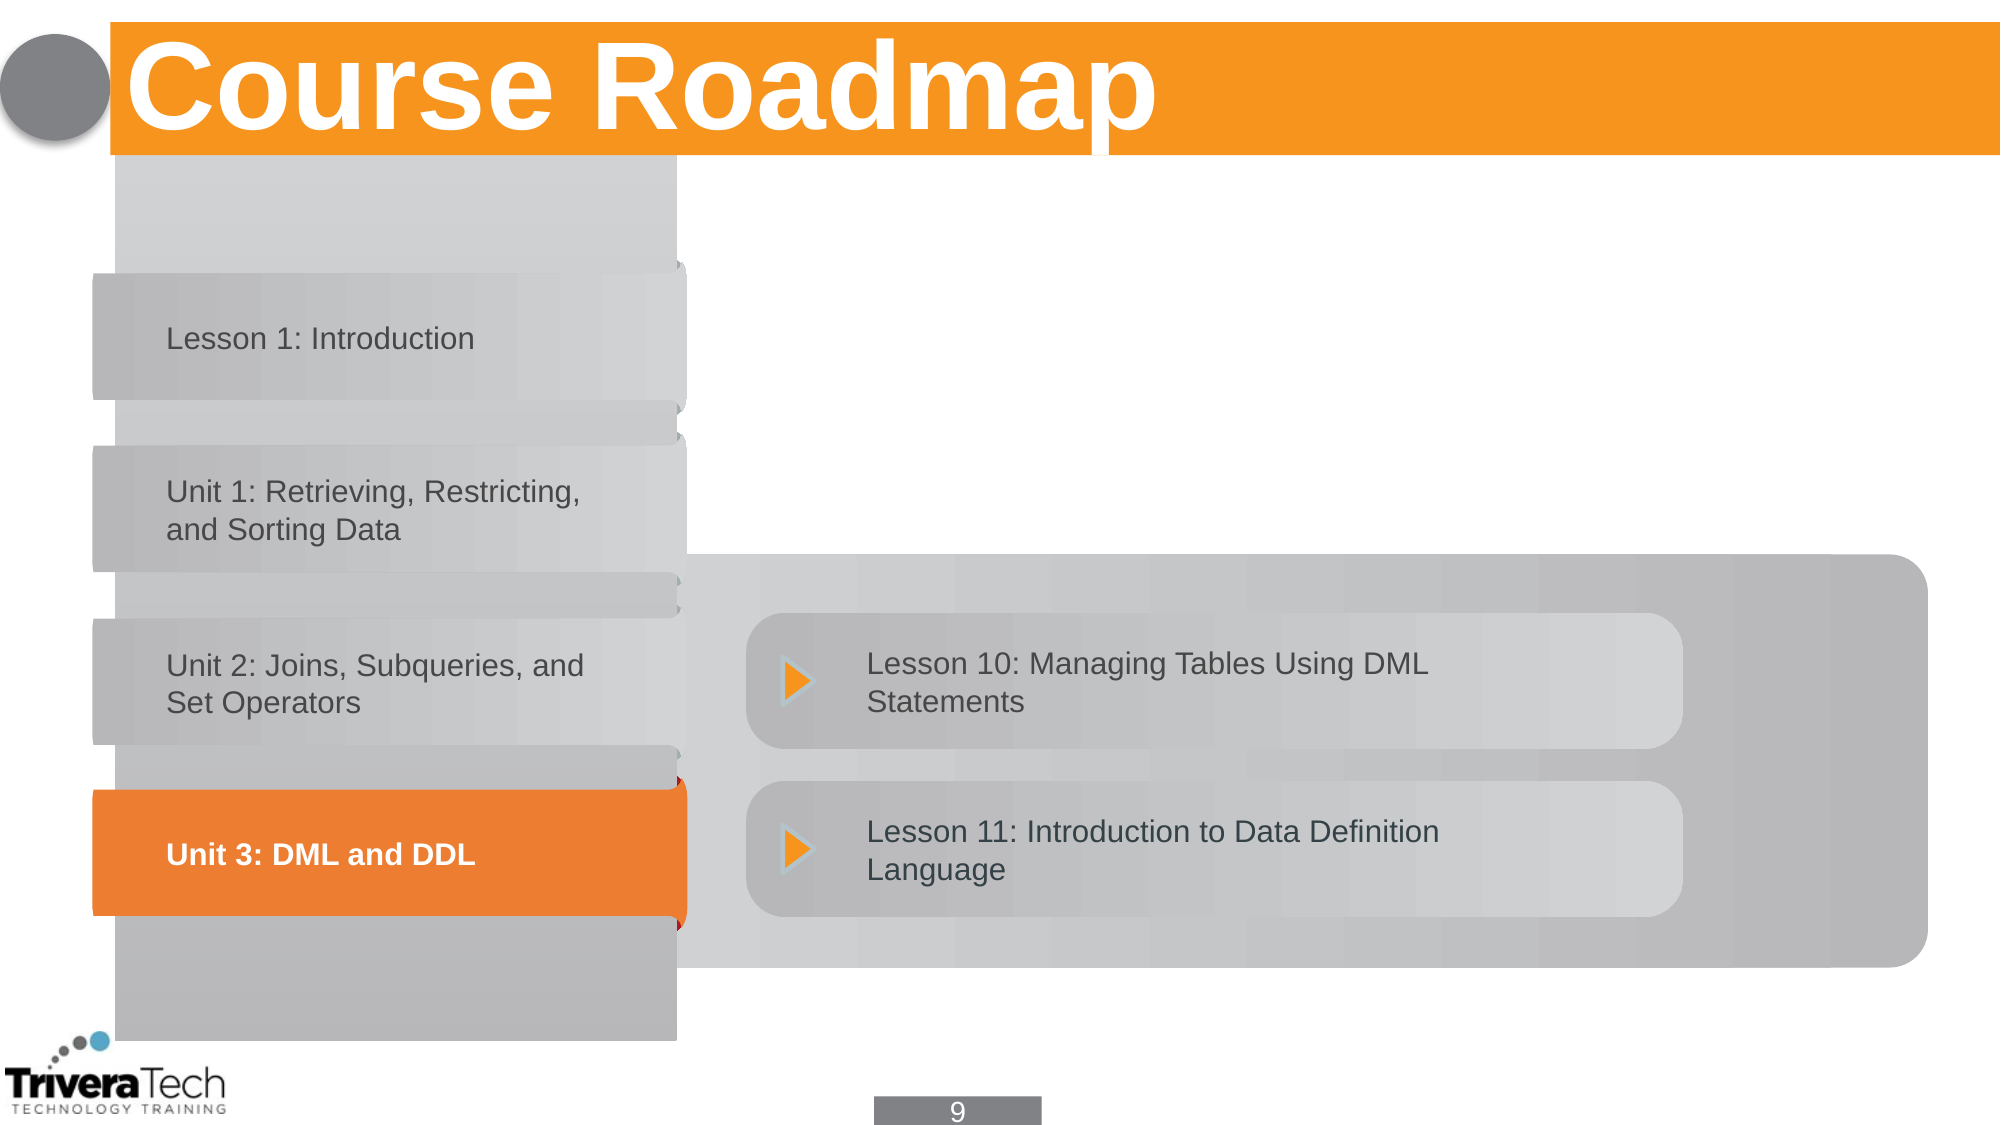

# Course Roadmap

Lesson 1: Introduction

Unit 1: Retrieving, Restricting, and Sorting Data

Lesson 10: Managing Tables Using DML Statements
Unit 2: Joins, Subqueries, and Set Operators

Lesson 11: Introduction to Data Definition Language
Unit 3: DML and DDL

9